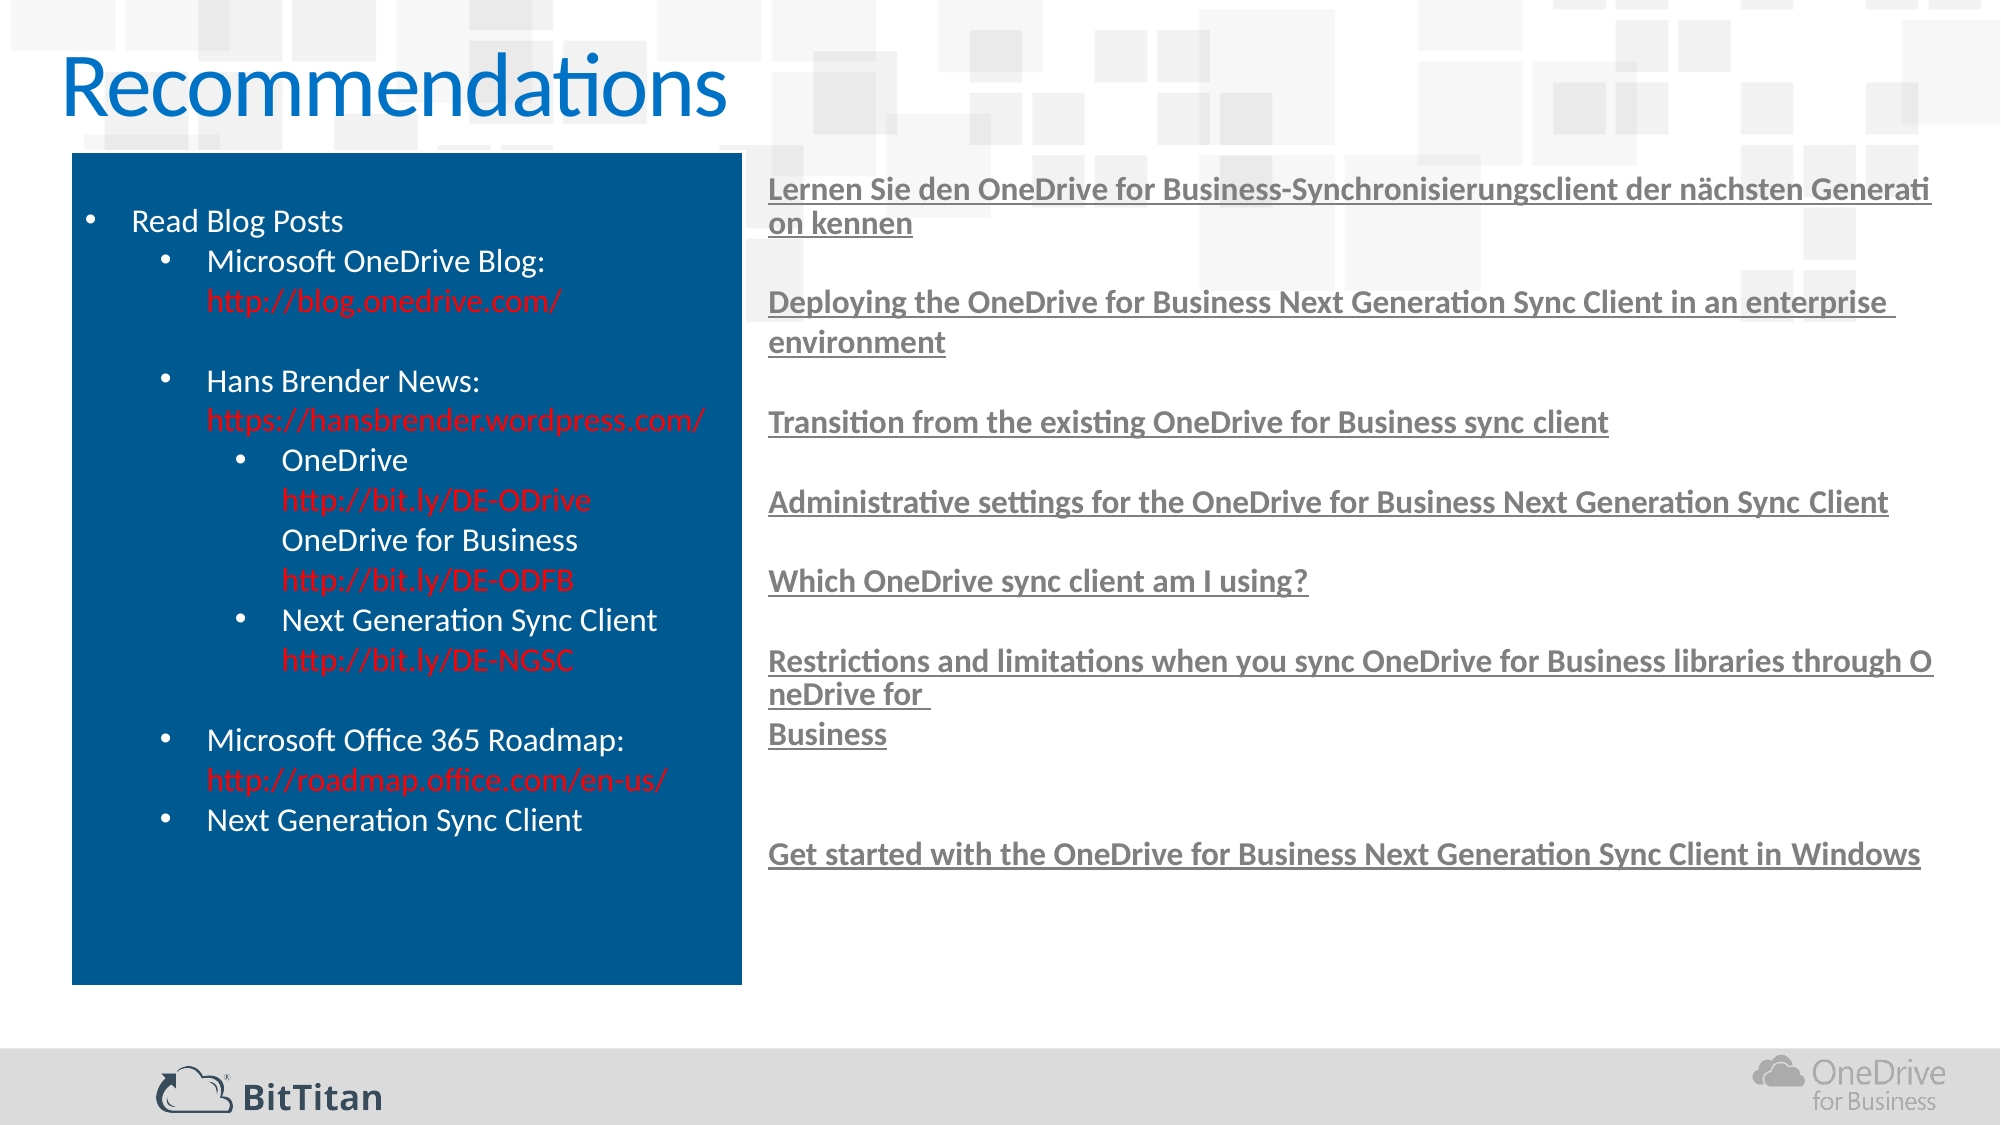

Recommendations

Read Blog Posts
Microsoft OneDrive Blog:
http://blog.onedrive.com/

Hans Brender News:
https://hansbrender.wordpress.com/
OneDrive
http://bit.ly/DE-ODrive
OneDrive for Business
http://bit.ly/DE-ODFB
Next Generation Sync Client
http://bit.ly/DE-NGSC

Microsoft Office 365 Roadmap:
http://roadmap.office.com/en-us/
Next Generation Sync Client
Lernen Sie den OneDrive for Business-Synchronisierungsclient der nächsten Generation kennen

Deploying the OneDrive for Business Next Generation Sync Client in an enterprise environment

Transition from the existing OneDrive for Business sync client

Administrative settings for the OneDrive for Business Next Generation Sync Client

Which OneDrive sync client am I using?

Restrictions and limitations when you sync OneDrive for Business libraries through OneDrive for Business

Get started with the OneDrive for Business Next Generation Sync Client in Windows